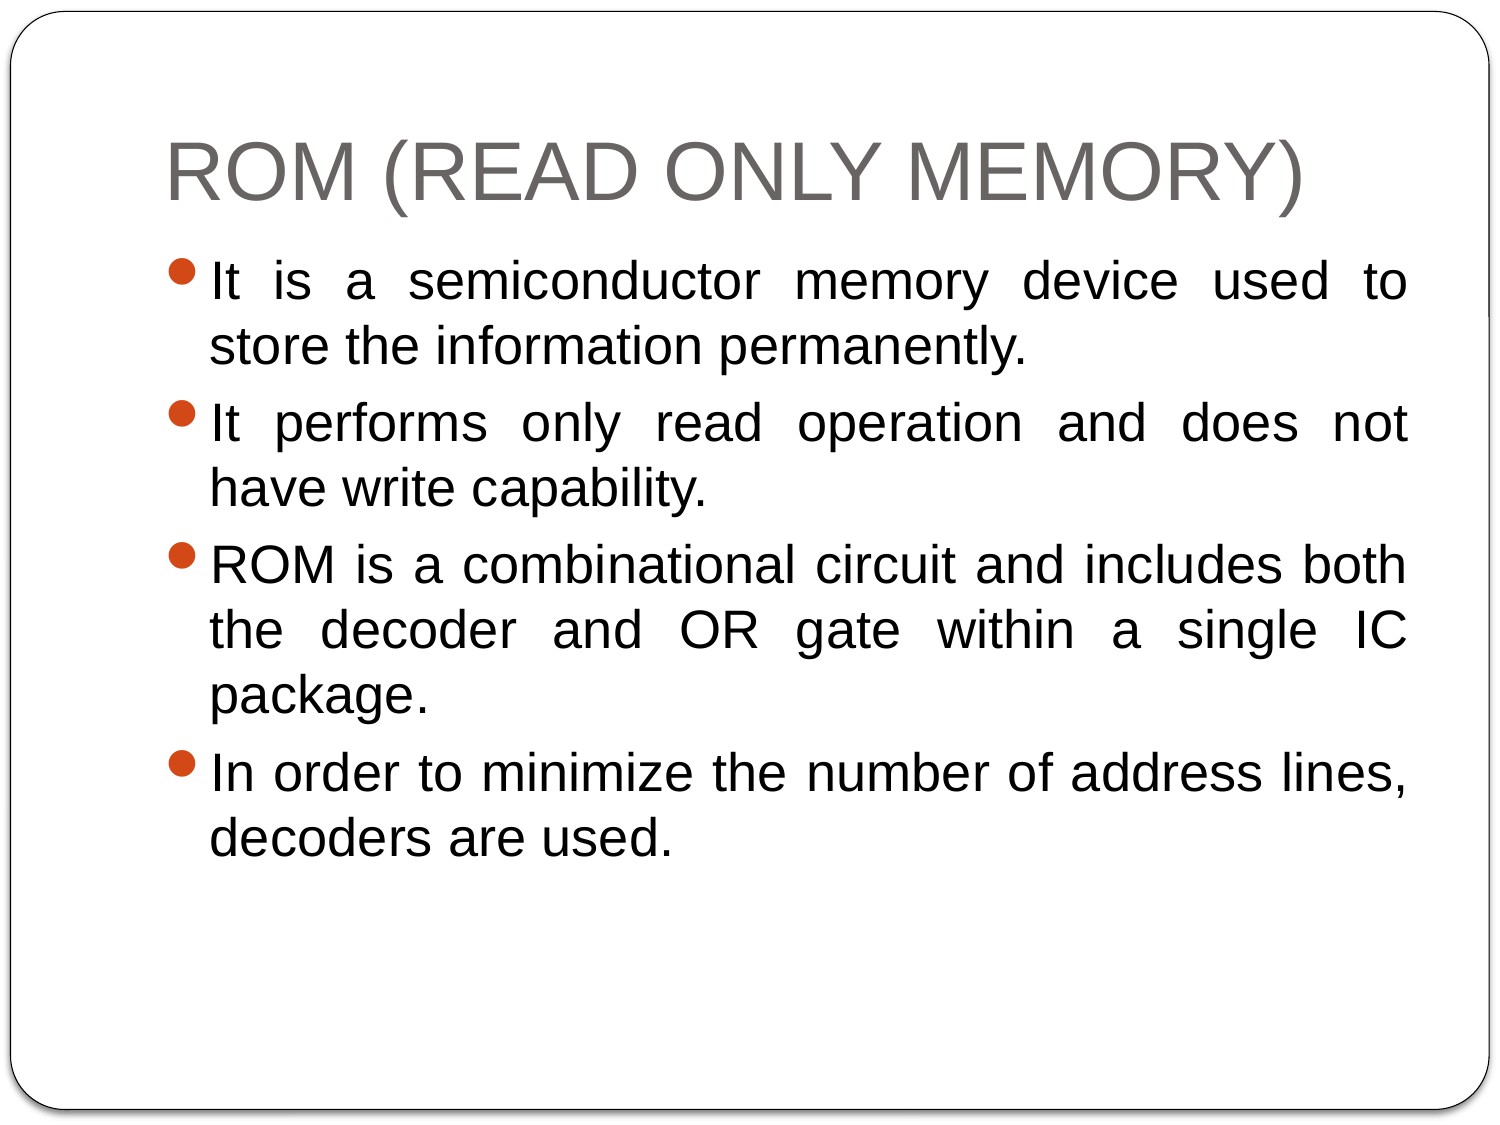

# ROM (READ ONLY MEMORY)
It is a semiconductor memory device used to store the information permanently.
It performs only read operation and does not have write capability.
ROM is a combinational circuit and includes both the decoder and OR gate within a single IC package.
In order to minimize the number of address lines, decoders are used.